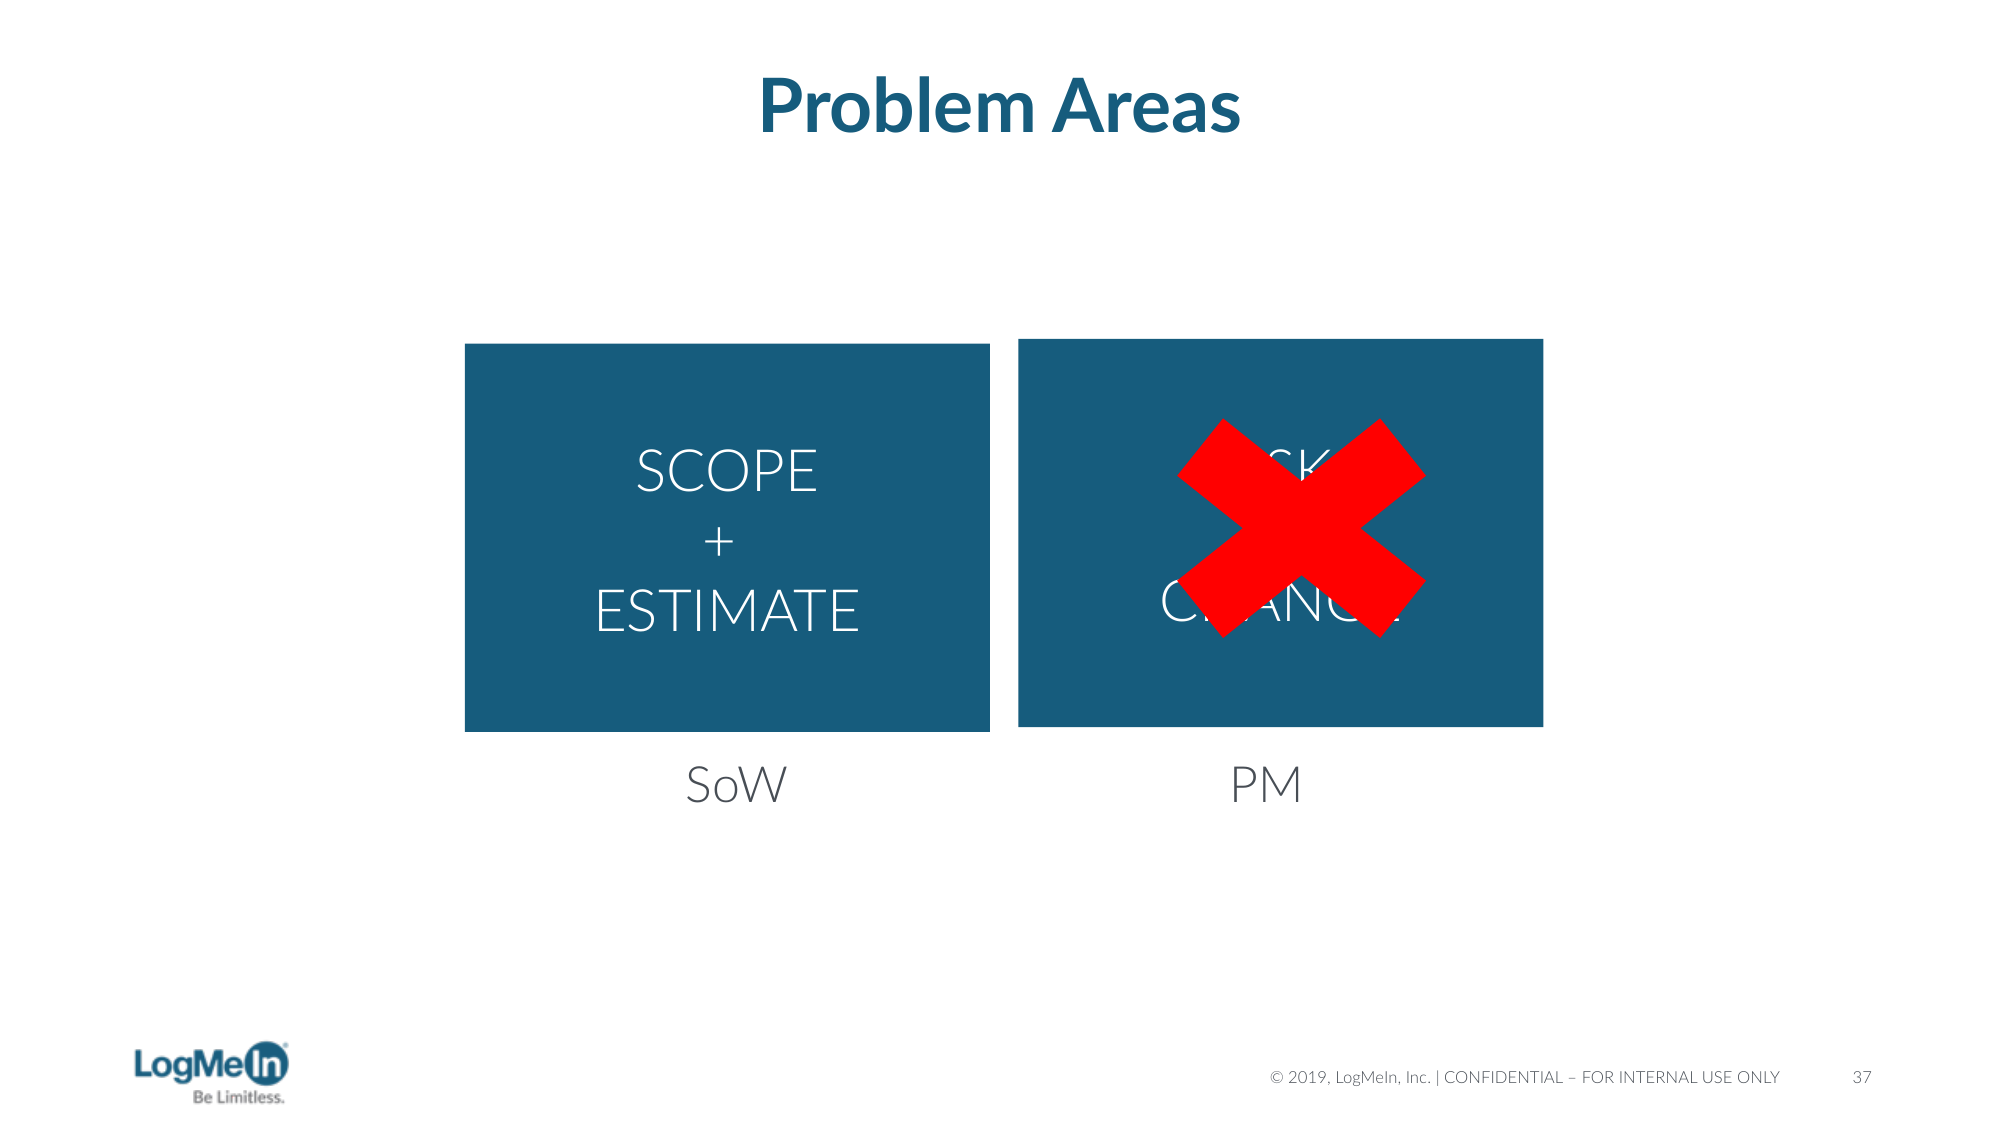

# Problem Areas
RISK
+
CHANGE
SCOPE
+
ESTIMATE

SoW
PM